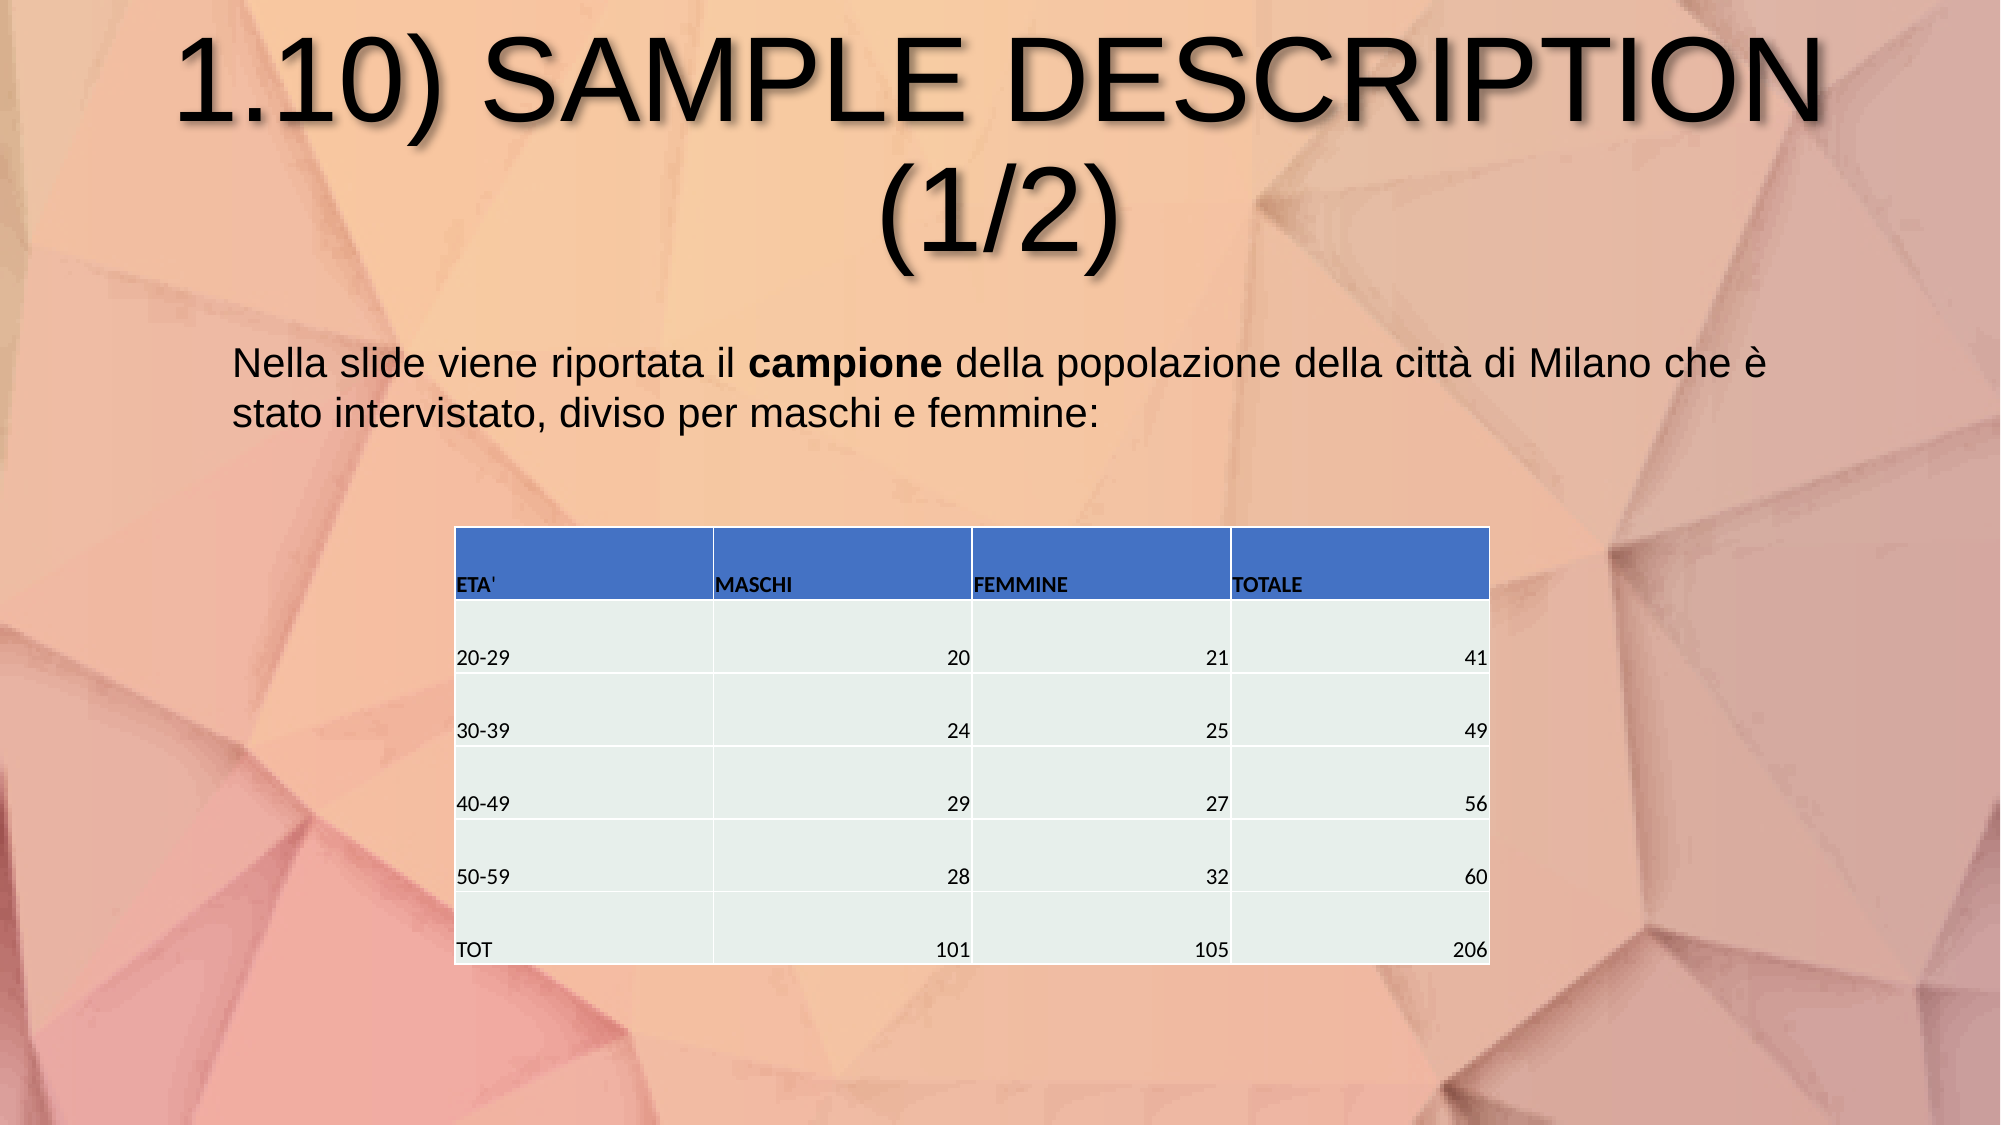

# 1.10) SAMPLE DESCRIPTION (1/2)
Nella slide viene riportata il campione della popolazione della città di Milano che è stato intervistato, diviso per maschi e femmine:
| ETA' | MASCHI | FEMMINE | TOTALE |
| --- | --- | --- | --- |
| 20-29 | 20 | 21 | 41 |
| 30-39 | 24 | 25 | 49 |
| 40-49 | 29 | 27 | 56 |
| 50-59 | 28 | 32 | 60 |
| TOT | 101 | 105 | 206 |